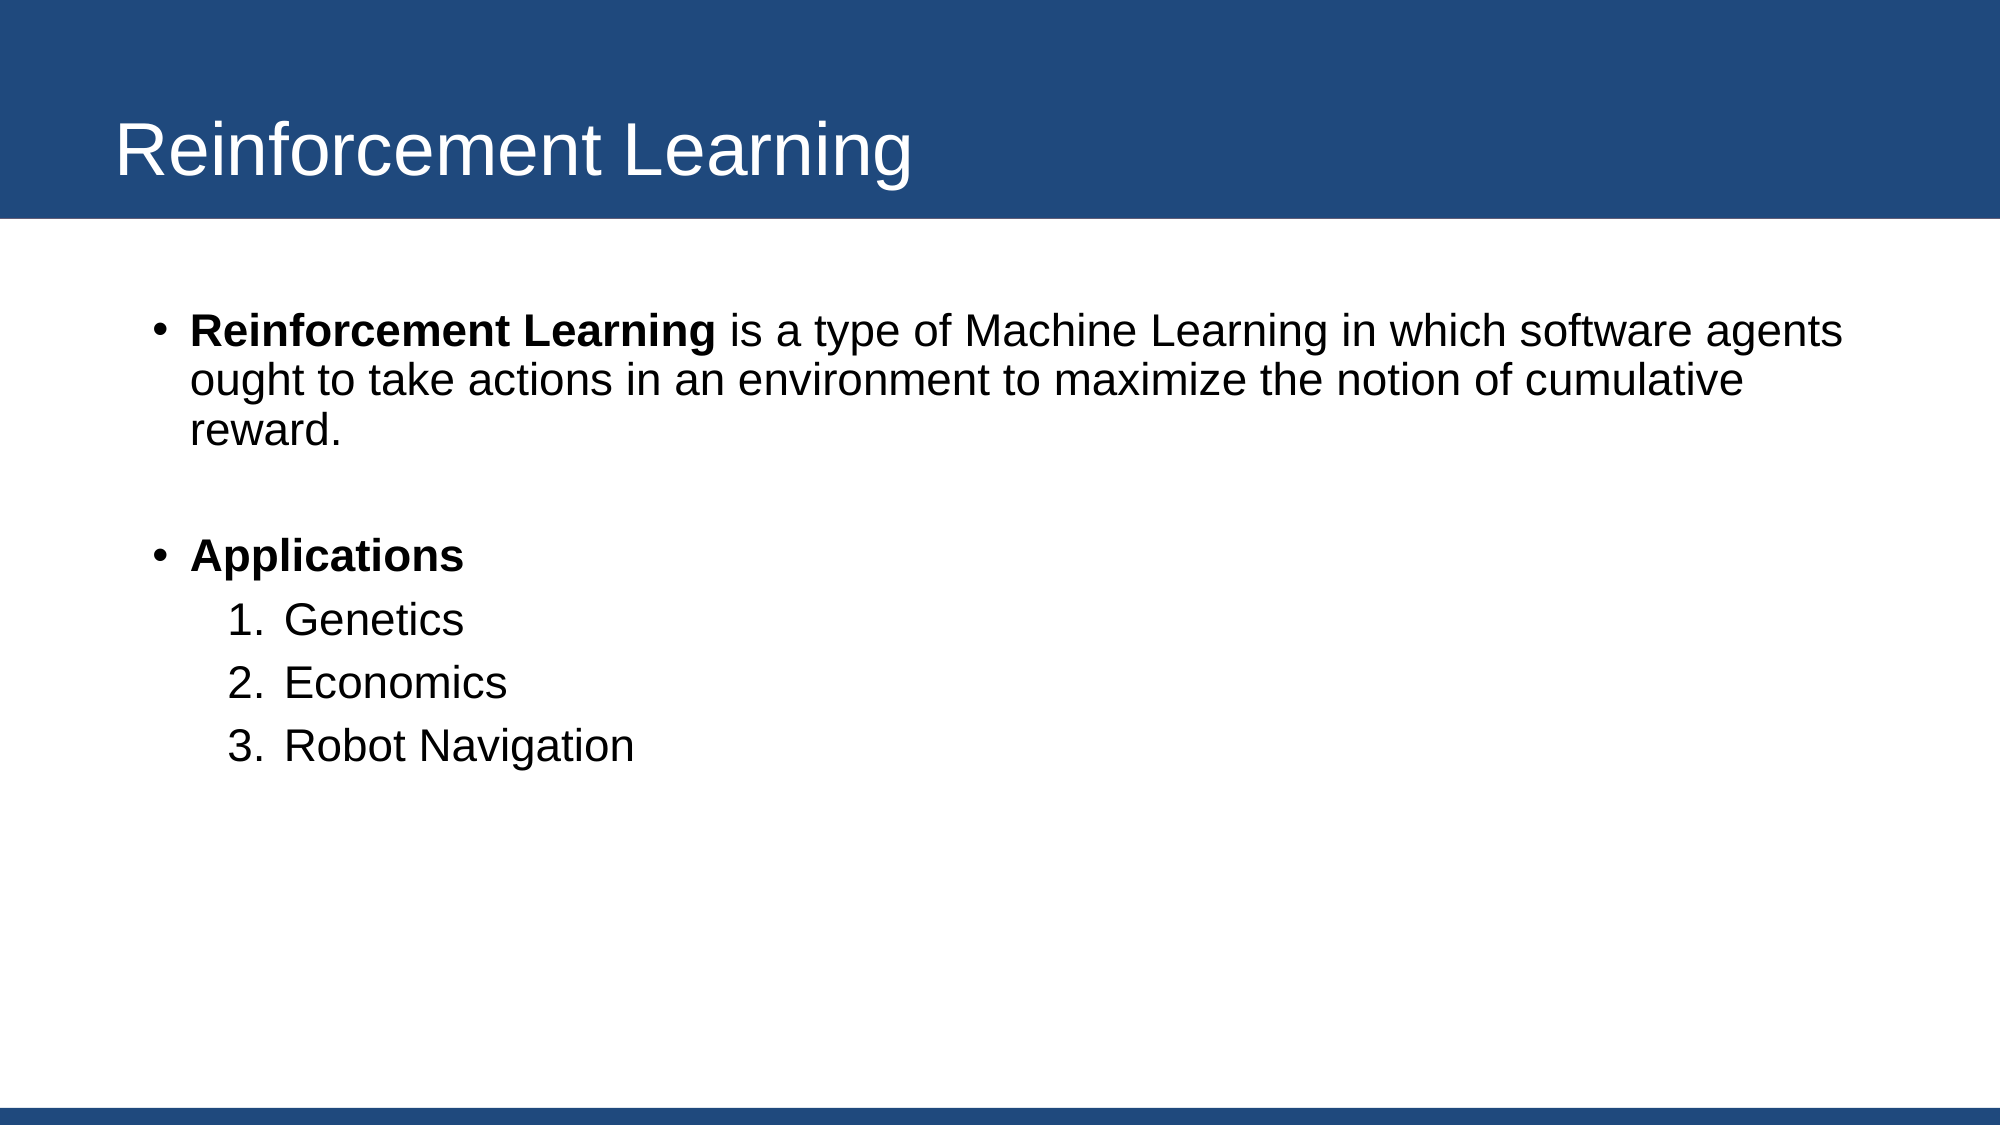

# Reinforcement Learning
Reinforcement Learning is a type of Machine Learning in which software agents ought to take actions in an environment to maximize the notion of cumulative reward.

Applications
Genetics
Economics
Robot Navigation